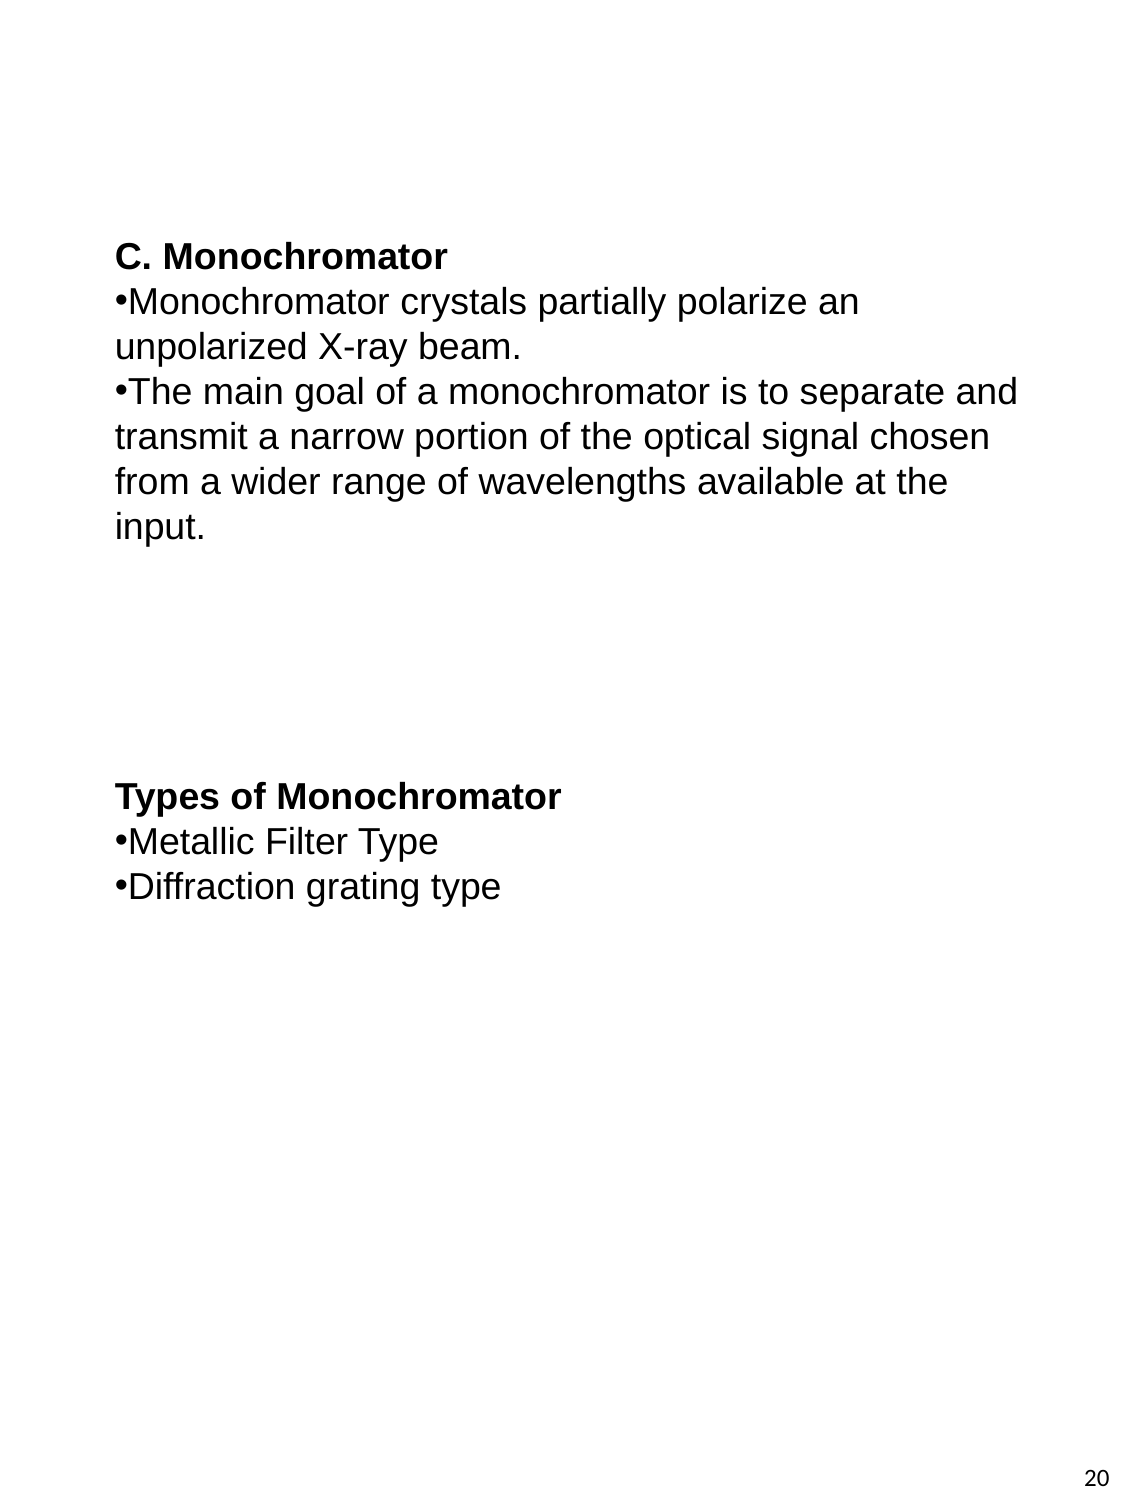

C. Monochromator
Monochromator crystals partially polarize an unpolarized X-ray beam.
The main goal of a monochromator is to separate and transmit a narrow portion of the optical signal chosen from a wider range of wavelengths available at the input.

Types of Monochromator
Metallic Filter Type
Diffraction grating type
20